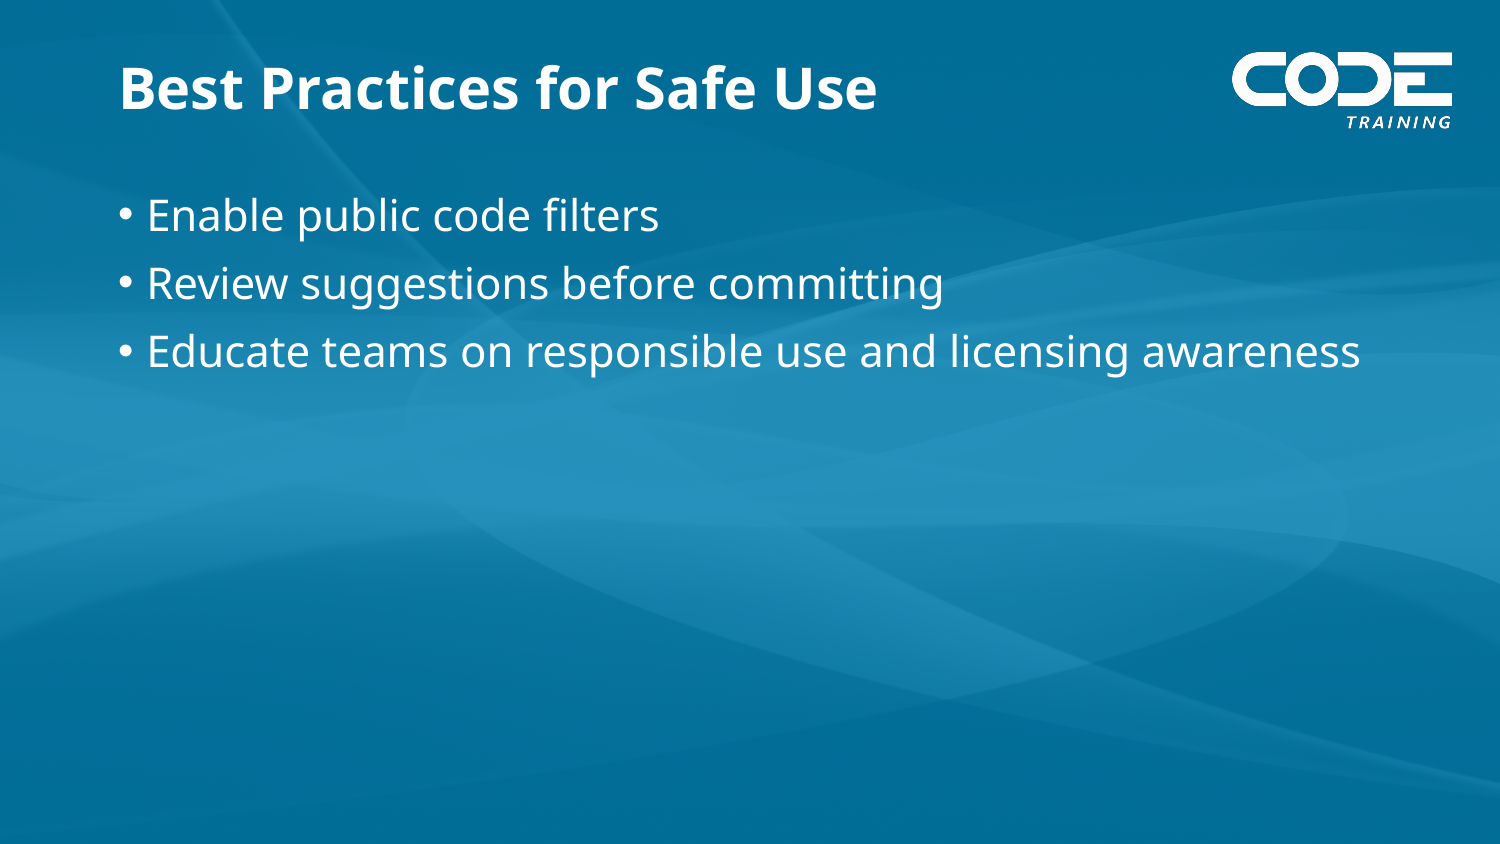

# Best Practices for Safe Use
Enable public code filters
Review suggestions before committing
Educate teams on responsible use and licensing awareness